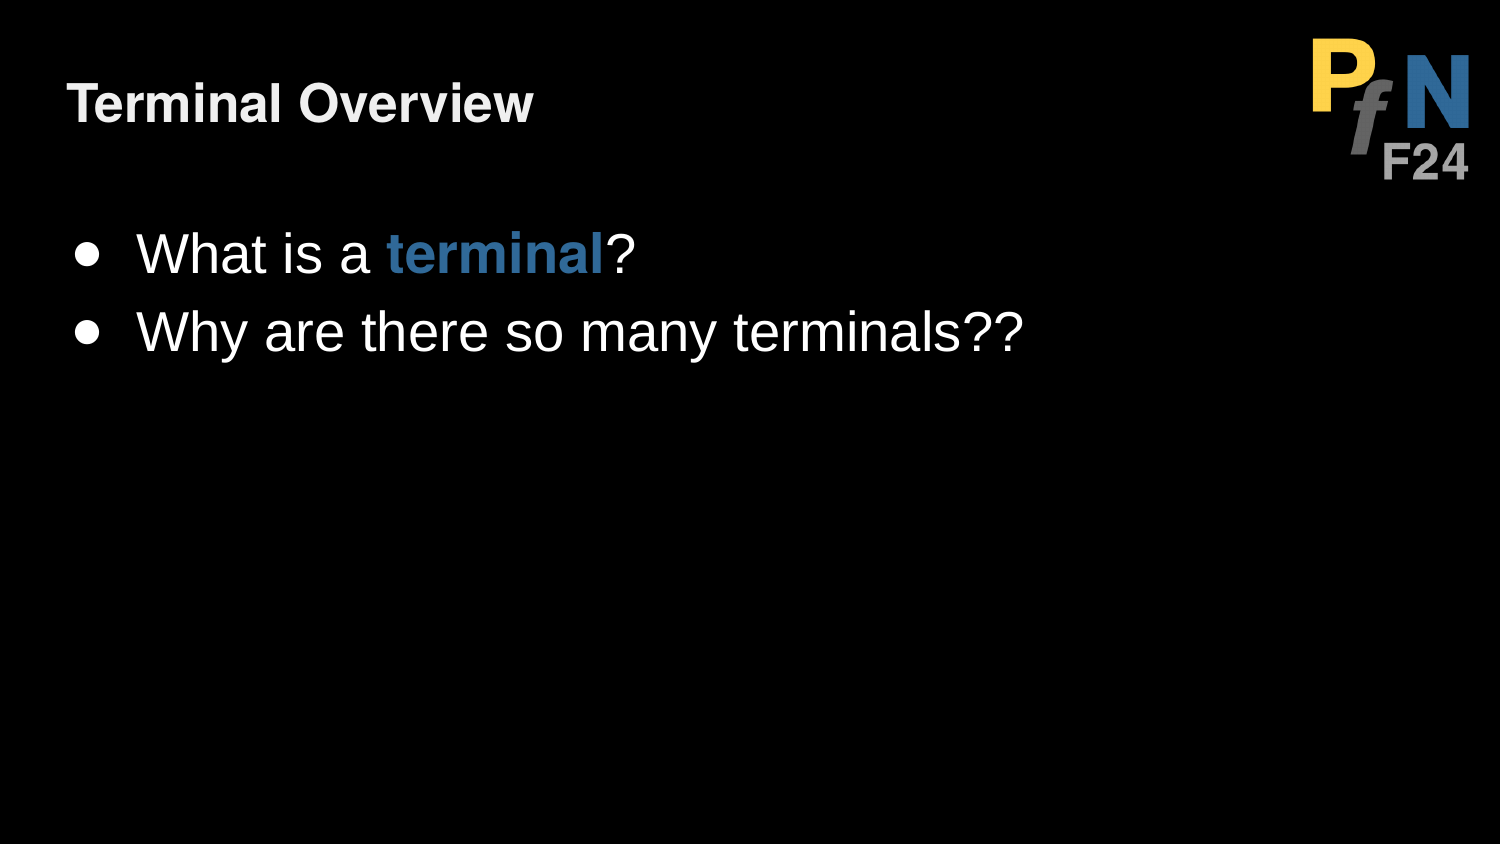

# Terminal Overview
What is a terminal?
Why are there so many terminals??